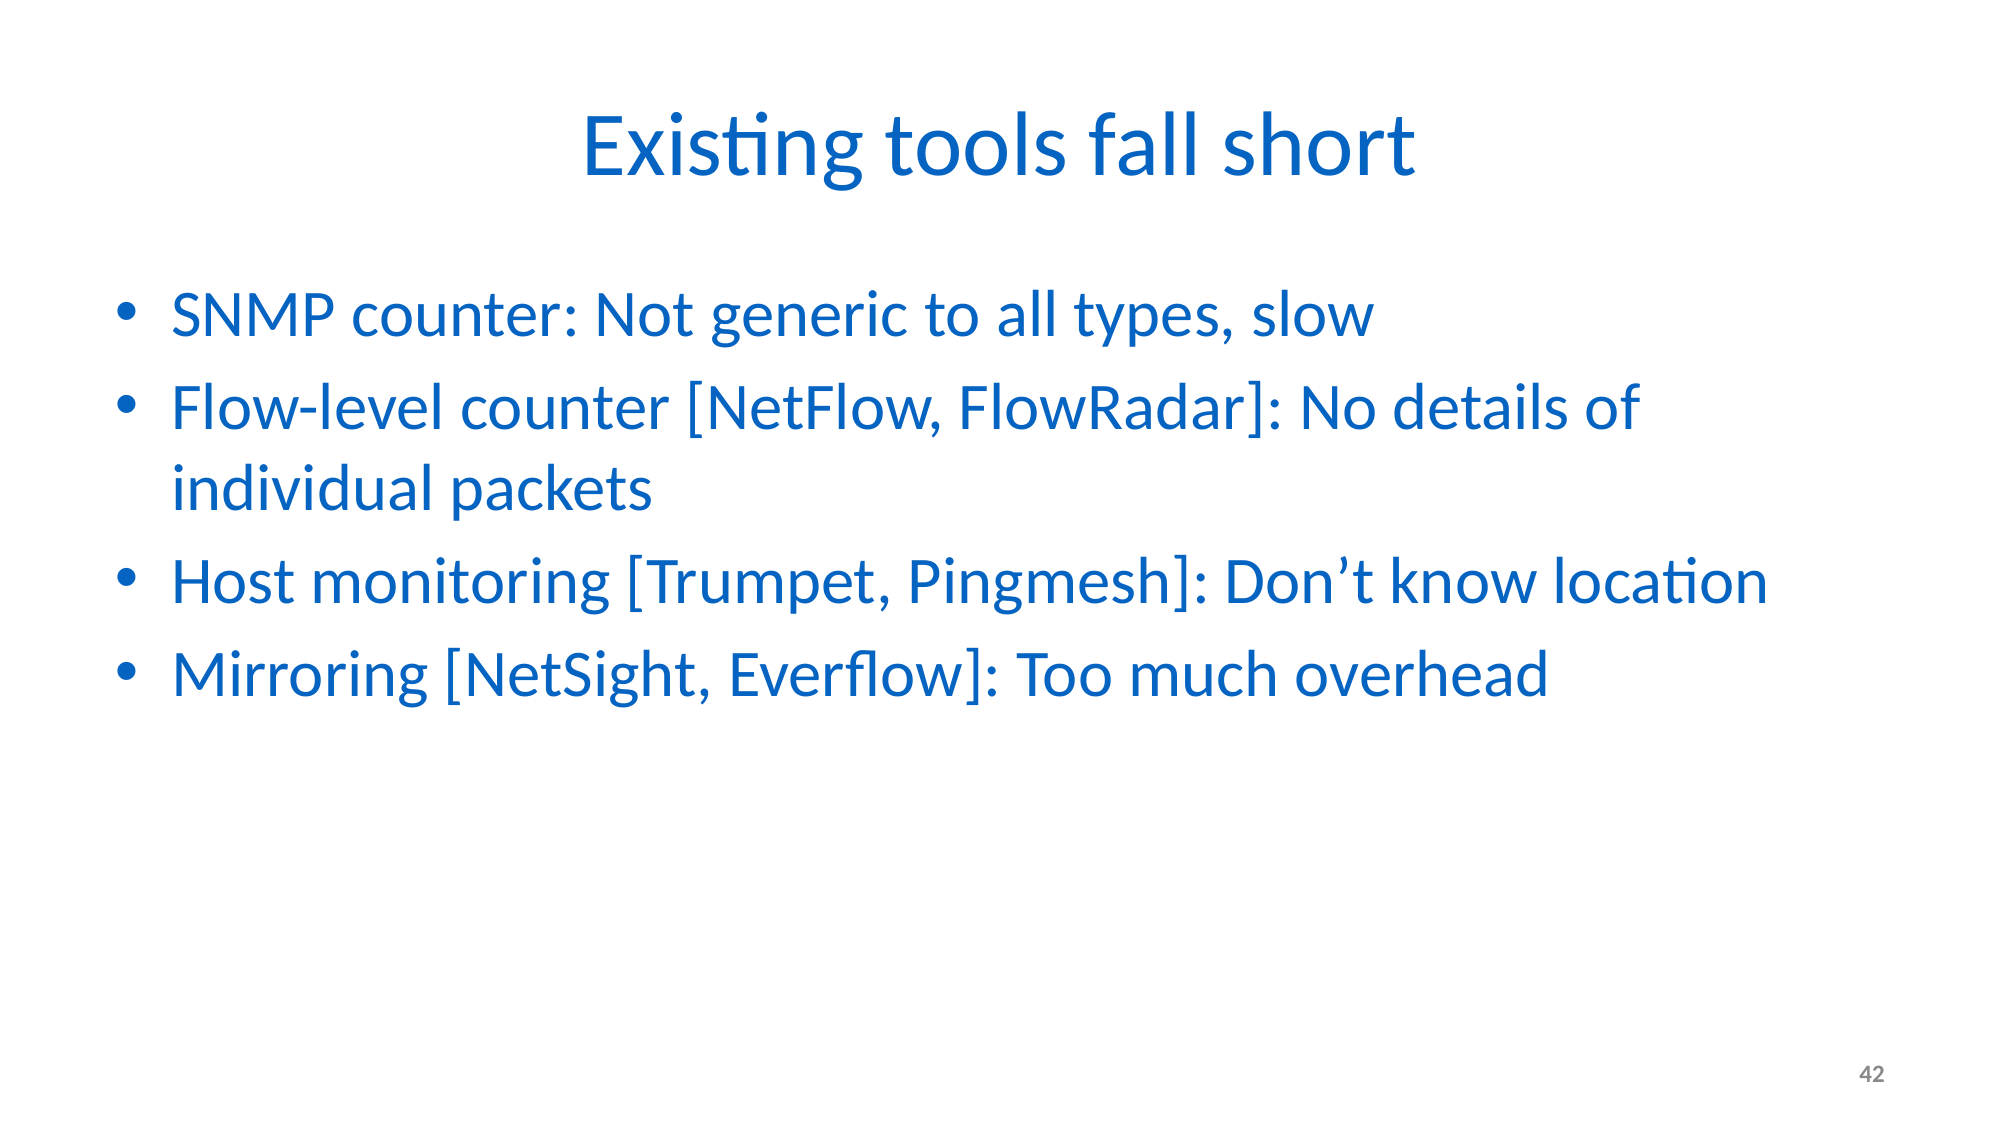

# Existing tools fall short
SNMP counter: Not generic to all types, slow
Flow-level counter [NetFlow, FlowRadar]: No details of individual packets
Host monitoring [Trumpet, Pingmesh]: Don’t know location
Mirroring [NetSight, Everflow]: Too much overhead
42